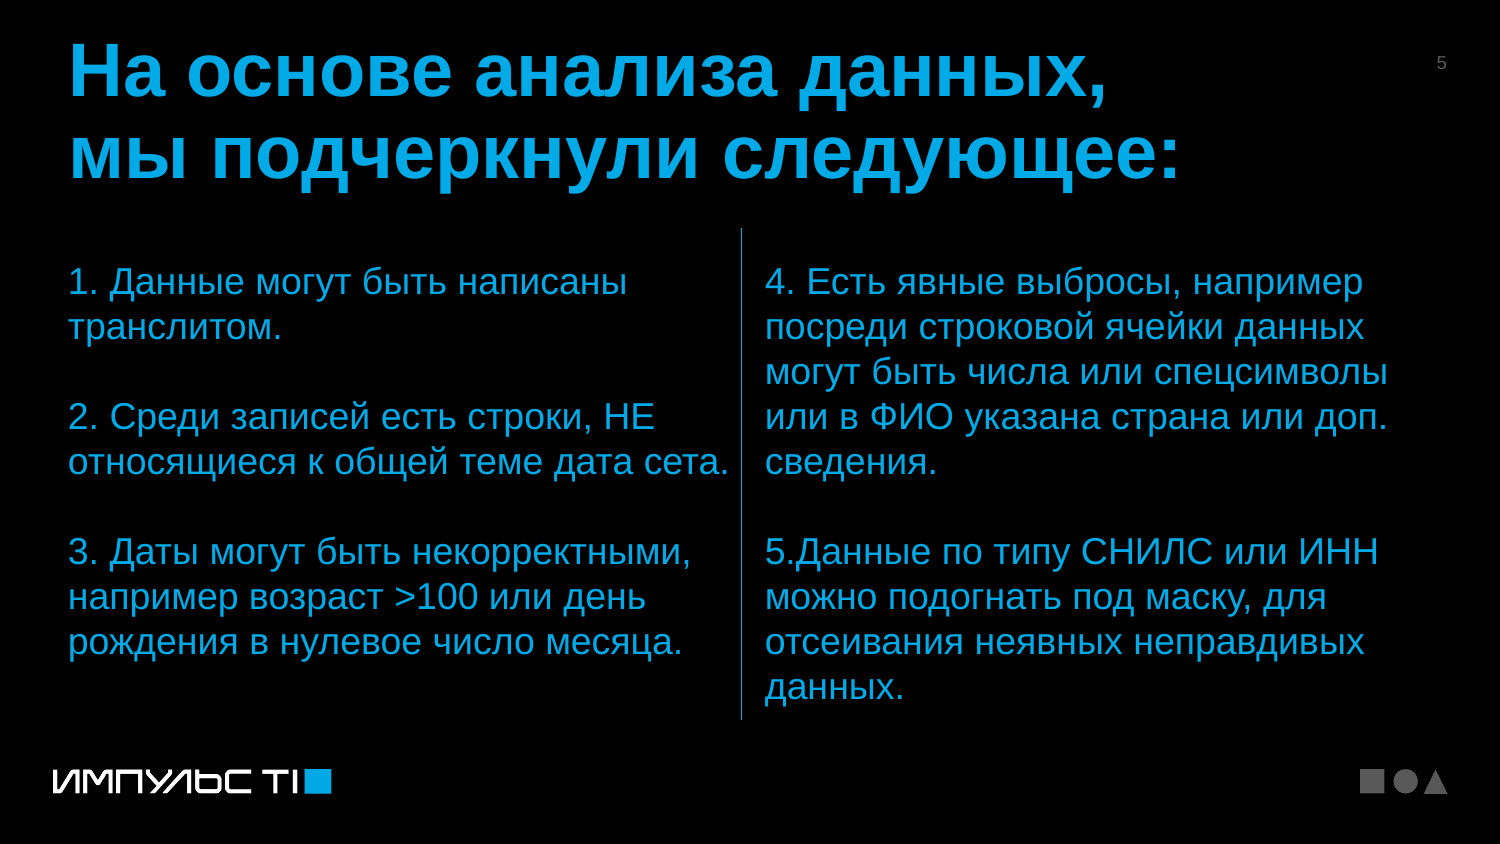

На основе анализа данных, мы подчеркнули следующее:
1. Данные могут быть написаны транслитом.

2. Среди записей есть строки, НЕ относящиеся к общей теме дата сета.

3. Даты могут быть некорректными, например возраст >100 или день рождения в нулевое число месяца.
4. Есть явные выбросы, например посреди строковой ячейки данных могут быть числа или спецсимволы или в ФИО указана страна или доп. сведения.

5.Данные по типу СНИЛС или ИНН можно подогнать под маску, для отсеивания неявных неправдивых данных.